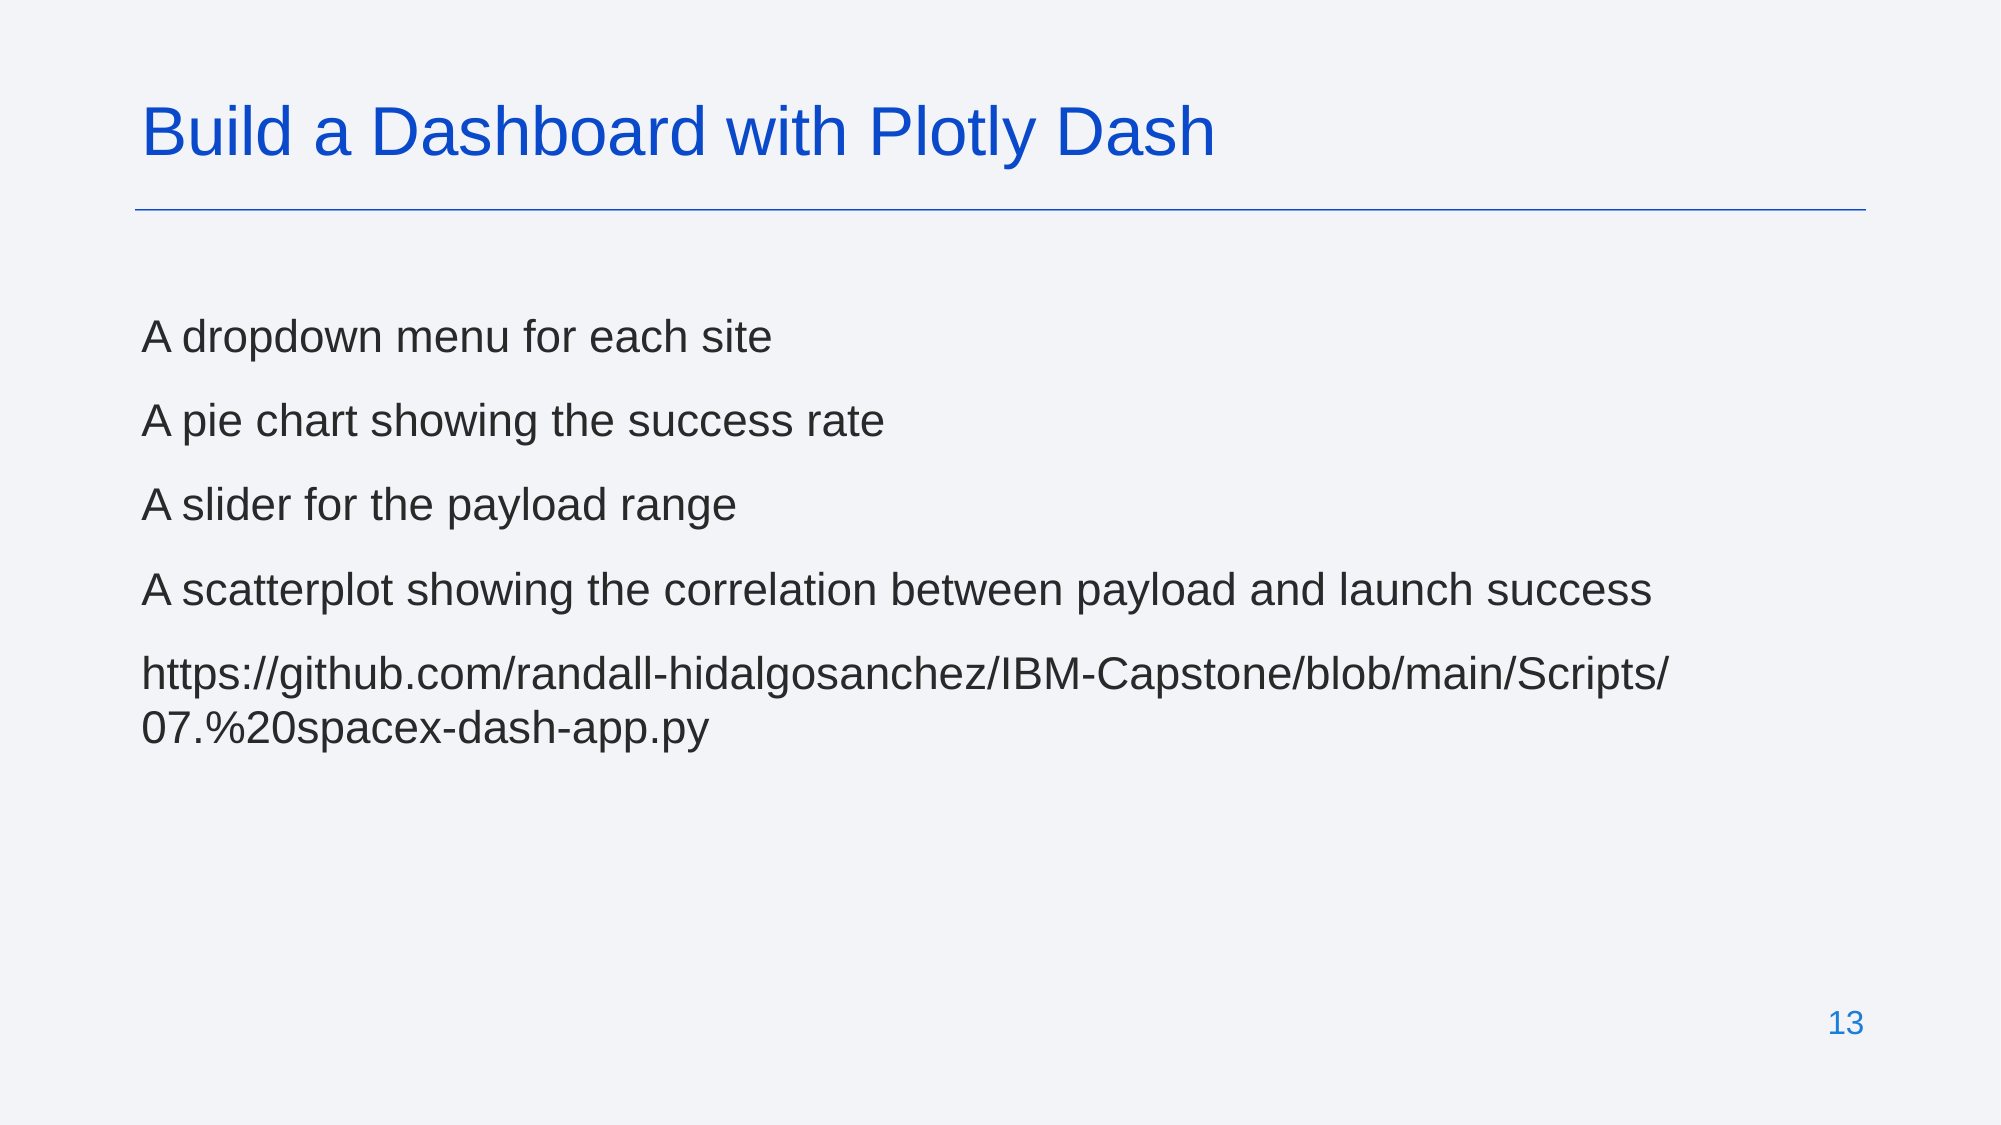

Build a Dashboard with Plotly Dash
A dropdown menu for each site
A pie chart showing the success rate
A slider for the payload range
A scatterplot showing the correlation between payload and launch success
https://github.com/randall-hidalgosanchez/IBM-Capstone/blob/main/Scripts/07.%20spacex-dash-app.py
13